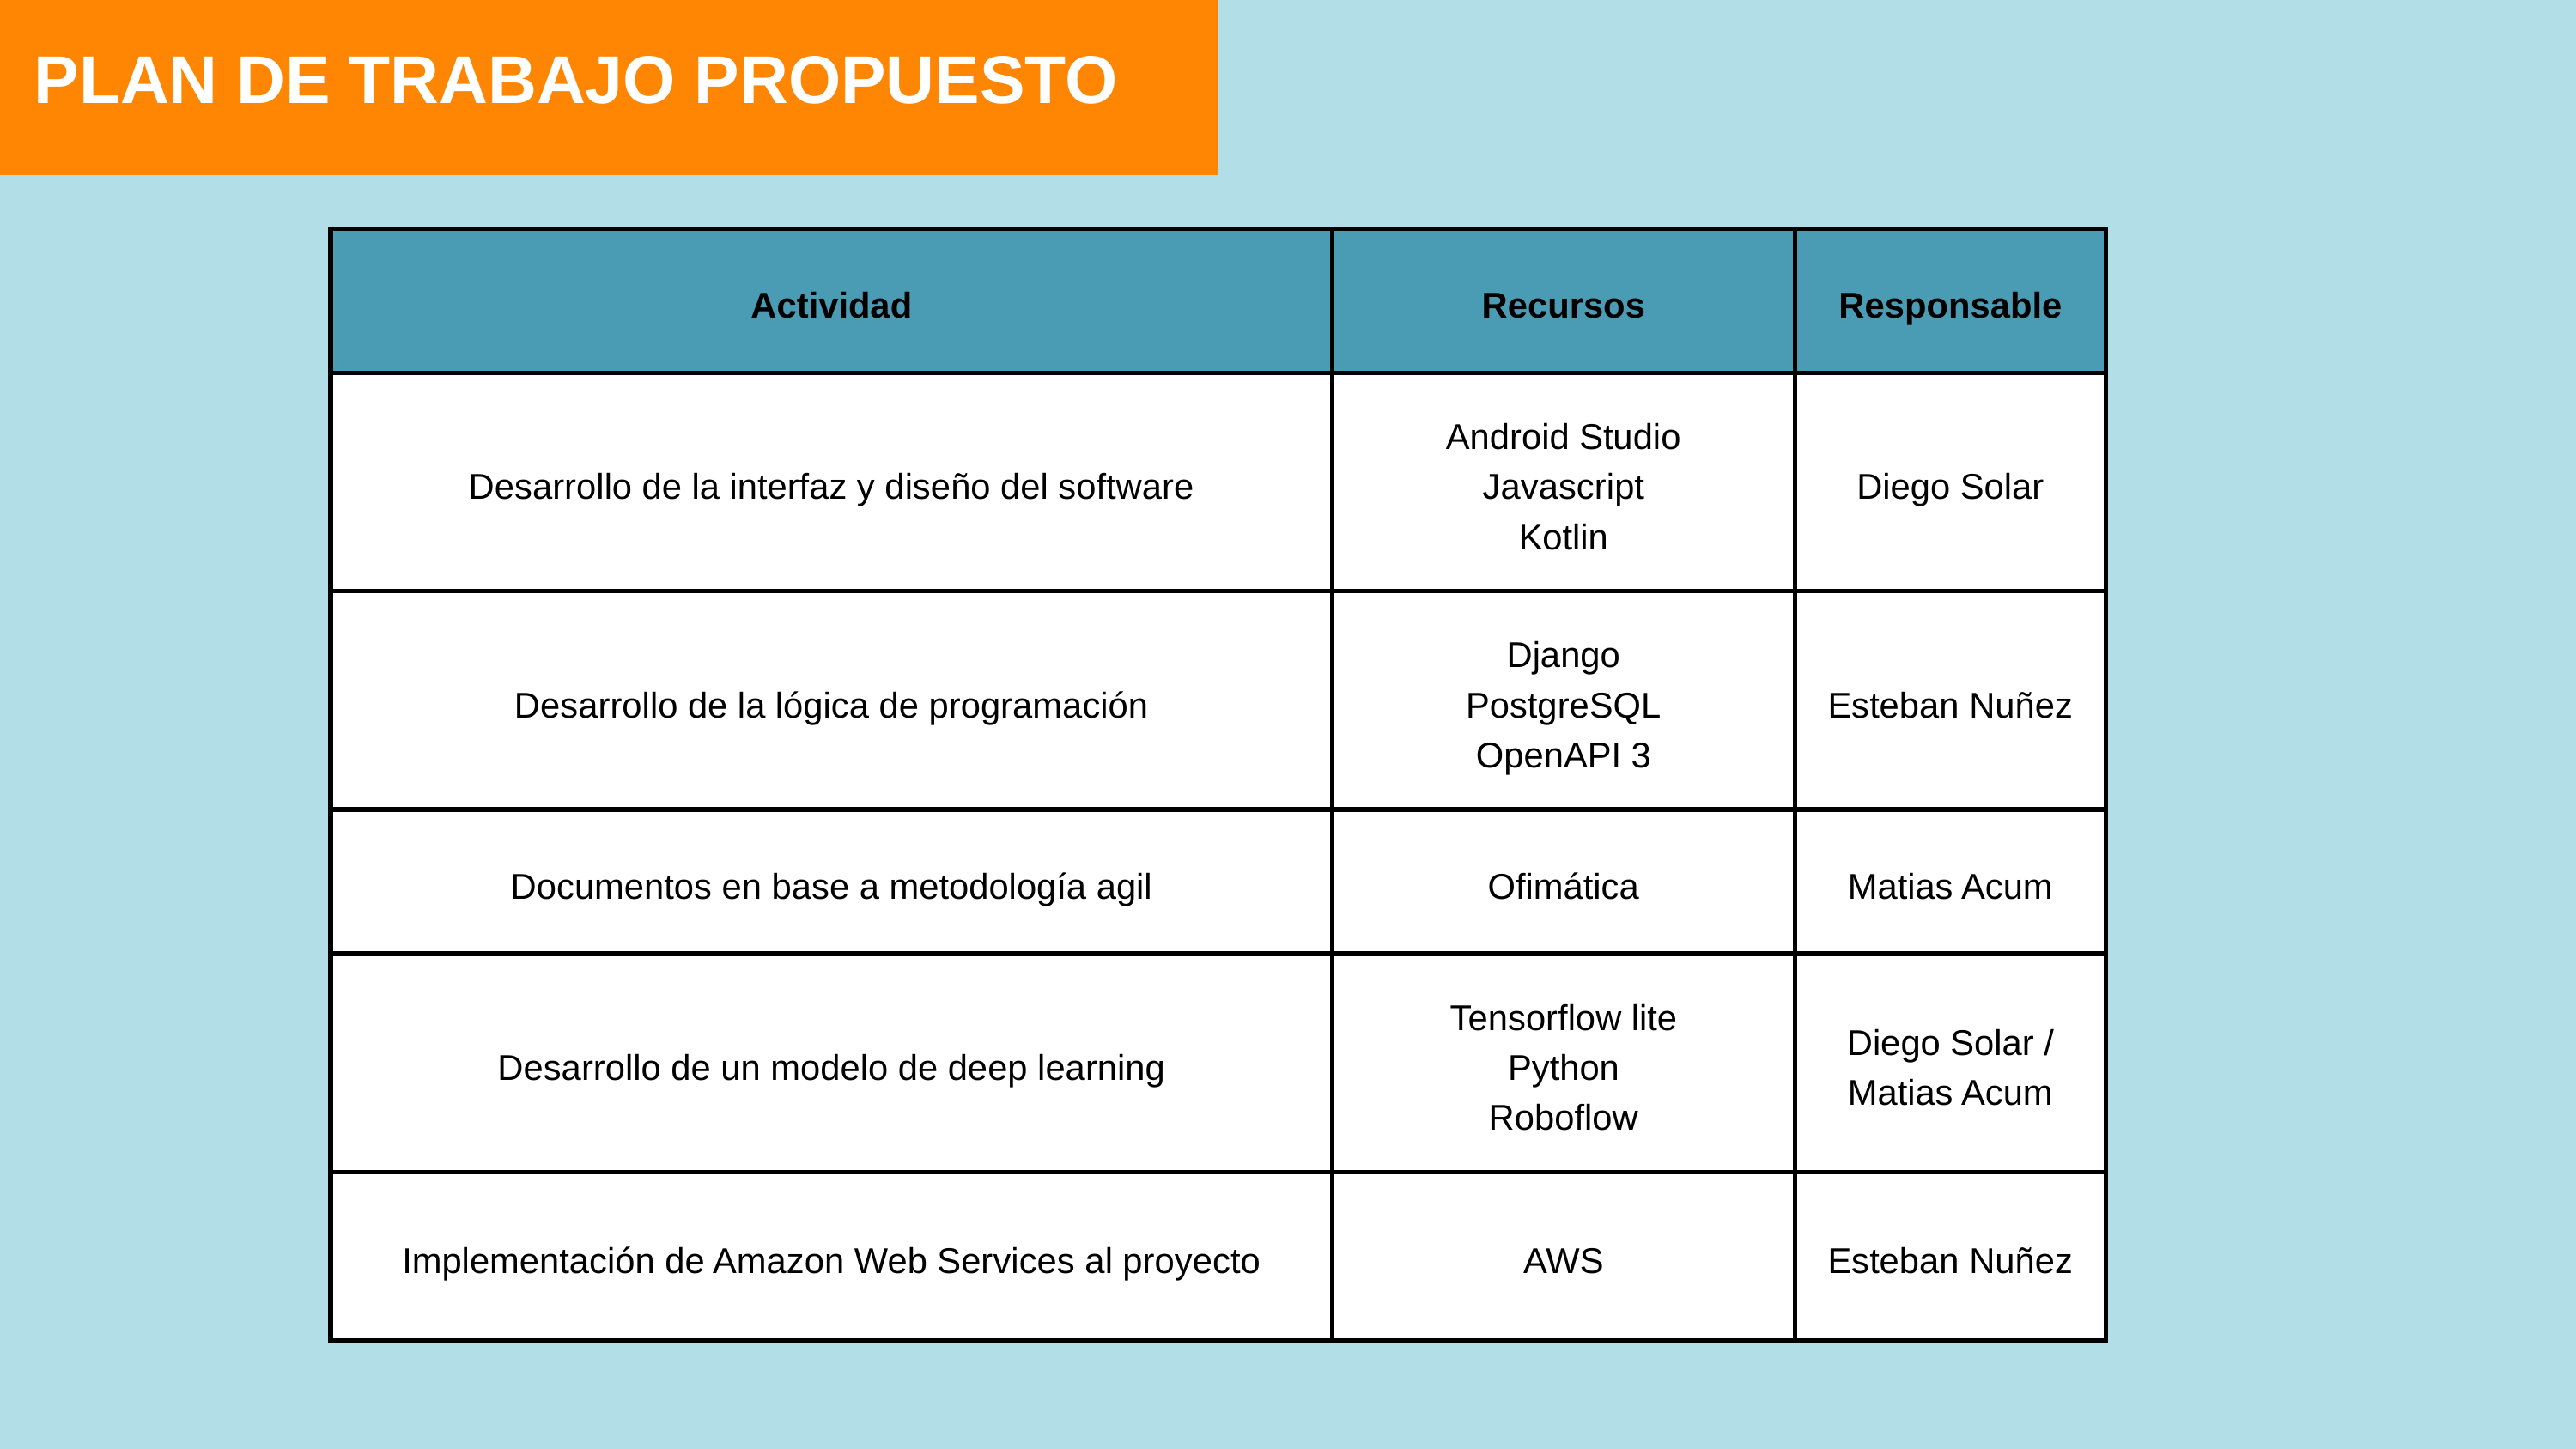

PLAN DE TRABAJO PROPUESTO
| Actividad | Recursos | Responsable |
| --- | --- | --- |
| Desarrollo de la interfaz y diseño del software | Android Studio Javascript Kotlin | Diego Solar |
| Desarrollo de la lógica de programación | Django PostgreSQL OpenAPI 3 | Esteban Nuñez |
| Documentos en base a metodología agil | Ofimática | Matias Acum |
| Desarrollo de un modelo de deep learning | Tensorflow lite Python Roboflow | Diego Solar / Matias Acum |
| Implementación de Amazon Web Services al proyecto | AWS | Esteban Nuñez |